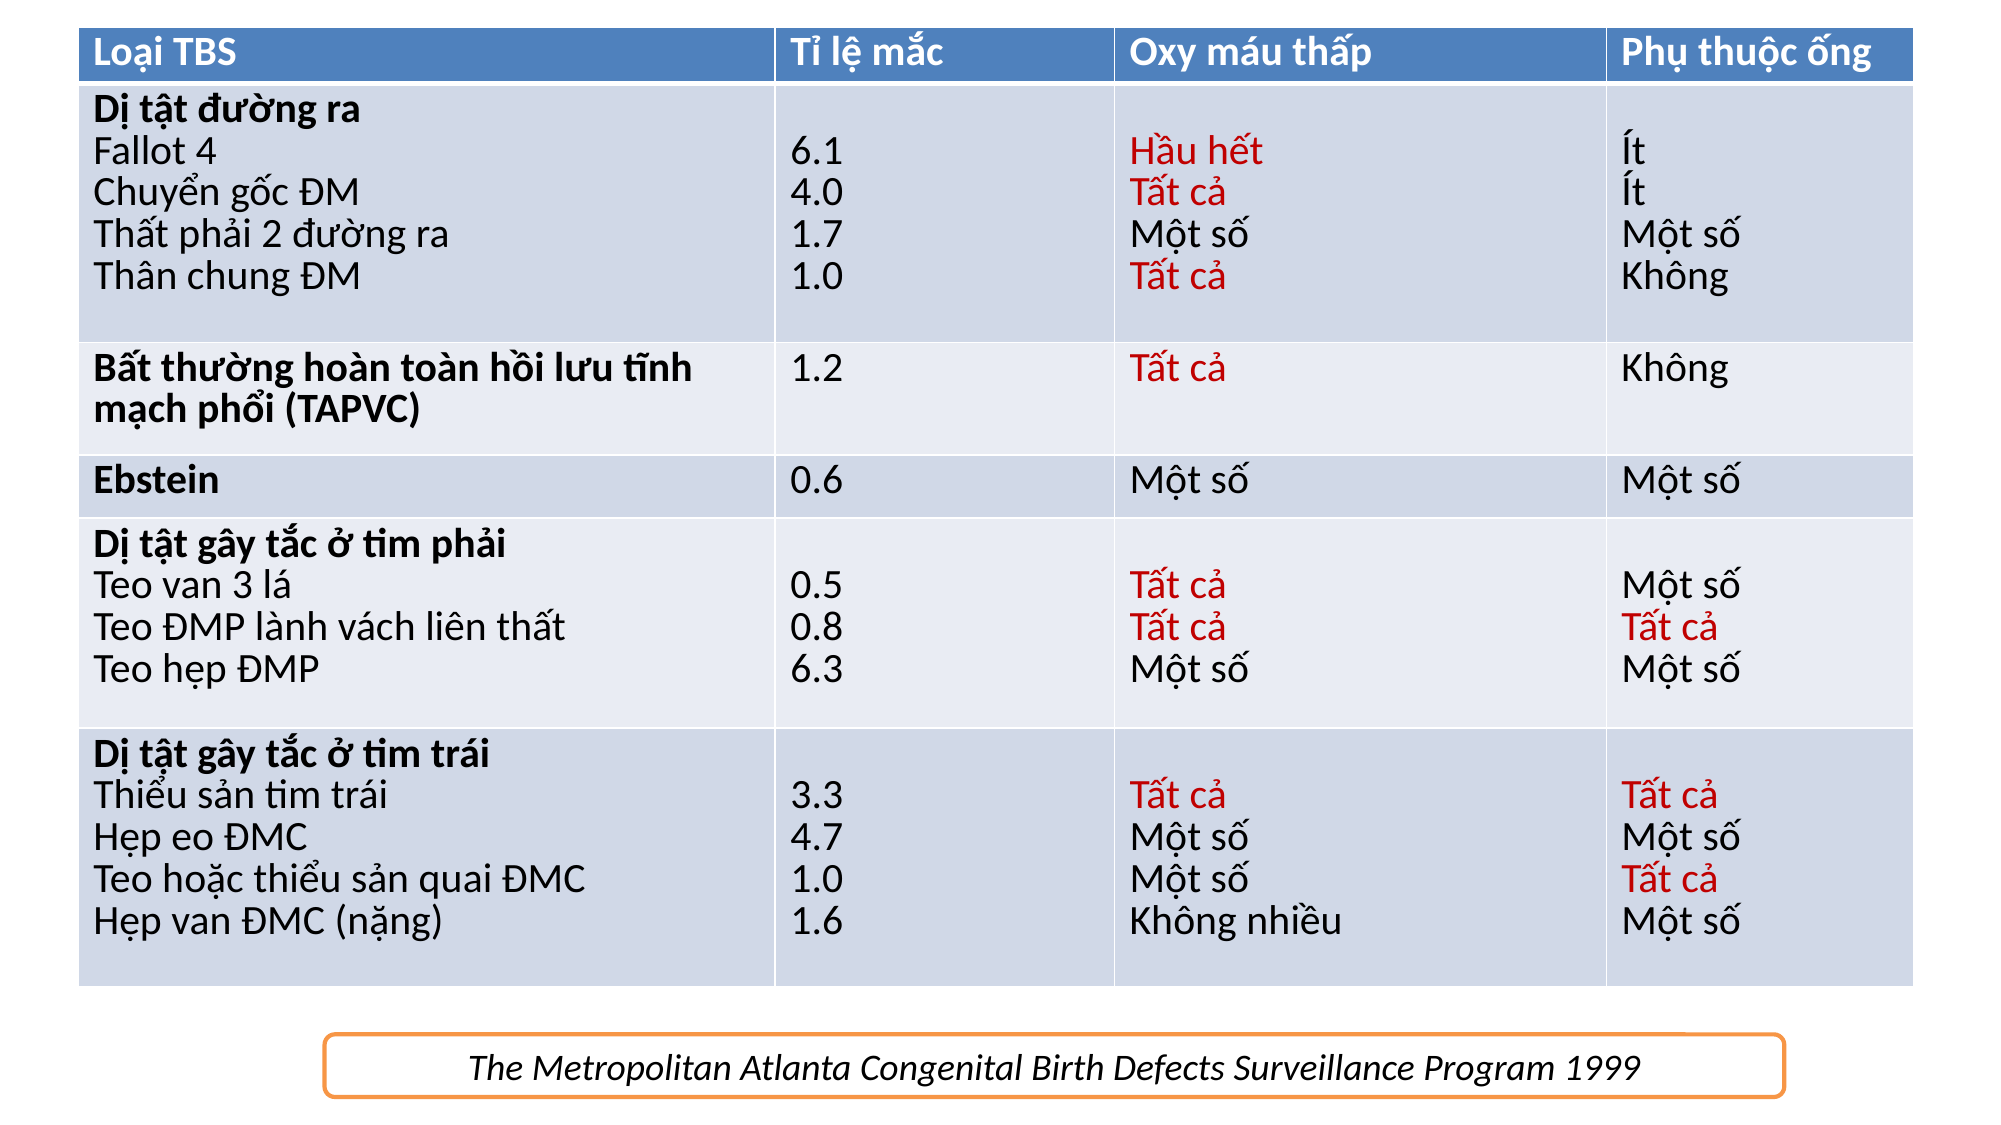

| Loại TBS | Tỉ lệ mắc | Oxy máu thấp | Phụ thuộc ống |
| --- | --- | --- | --- |
| Dị tật đường ra Fallot 4 Chuyển gốc ĐM Thất phải 2 đường ra Thân chung ĐM | 6.1 4.0 1.7 1.0 | Hầu hết Tất cả Một số Tất cả | Ít Ít Một số Không |
| Bất thường hoàn toàn hồi lưu tĩnh mạch phổi (TAPVC) | 1.2 | Tất cả | Không |
| Ebstein | 0.6 | Một số | Một số |
| Dị tật gây tắc ở tim phải Teo van 3 lá Teo ĐMP lành vách liên thất Teo hẹp ĐMP | 0.5 0.8 6.3 | Tất cả Tất cả Một số | Một số Tất cả Một số |
| Dị tật gây tắc ở tim trái Thiểu sản tim trái Hẹp eo ĐMC Teo hoặc thiểu sản quai ĐMC Hẹp van ĐMC (nặng) | 3.3 4.7 1.0 1.6 | Tất cả Một số Một số Không nhiều | Tất cả Một số Tất cả Một số |
#
The Metropolitan Atlanta Congenital Birth Defects Surveillance Program 1999